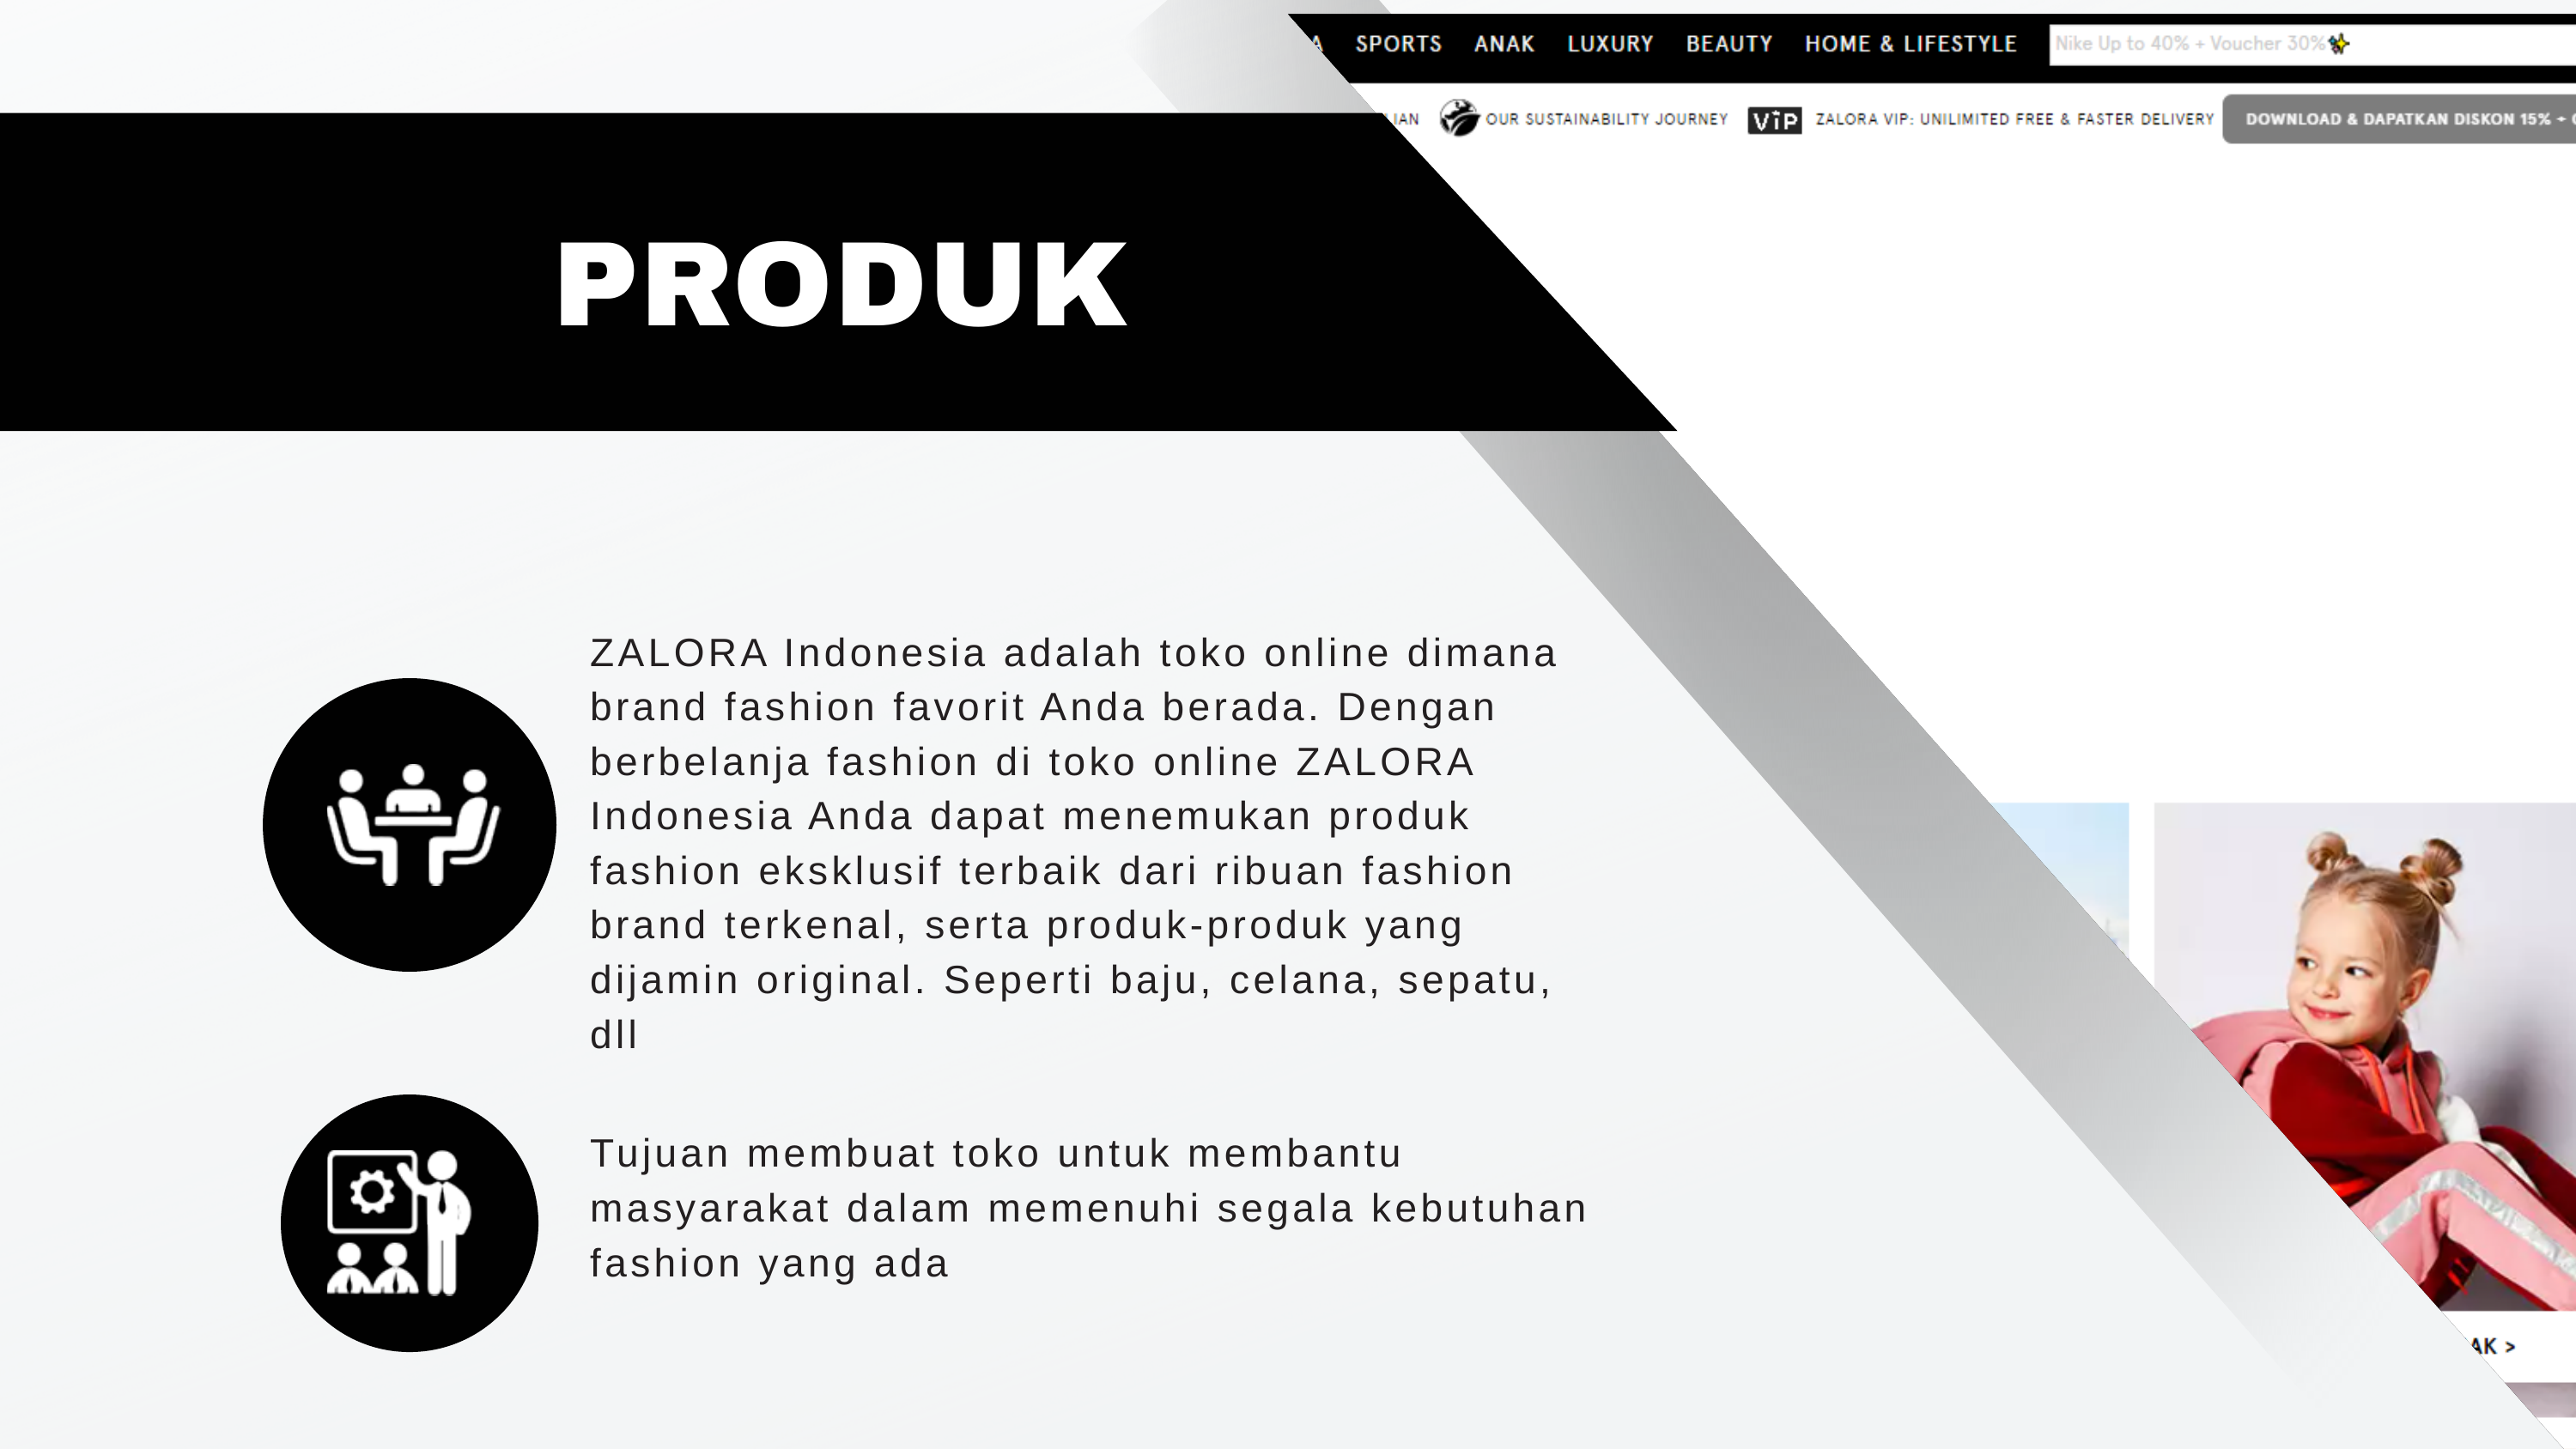

PRODUK
ZALORA Indonesia adalah toko online dimana brand fashion favorit Anda berada. Dengan berbelanja fashion di toko online ZALORA Indonesia Anda dapat menemukan produk fashion eksklusif terbaik dari ribuan fashion brand terkenal, serta produk-produk yang dijamin original. Seperti baju, celana, sepatu, dll

Tujuan membuat toko untuk membantu masyarakat dalam memenuhi segala kebutuhan fashion yang ada